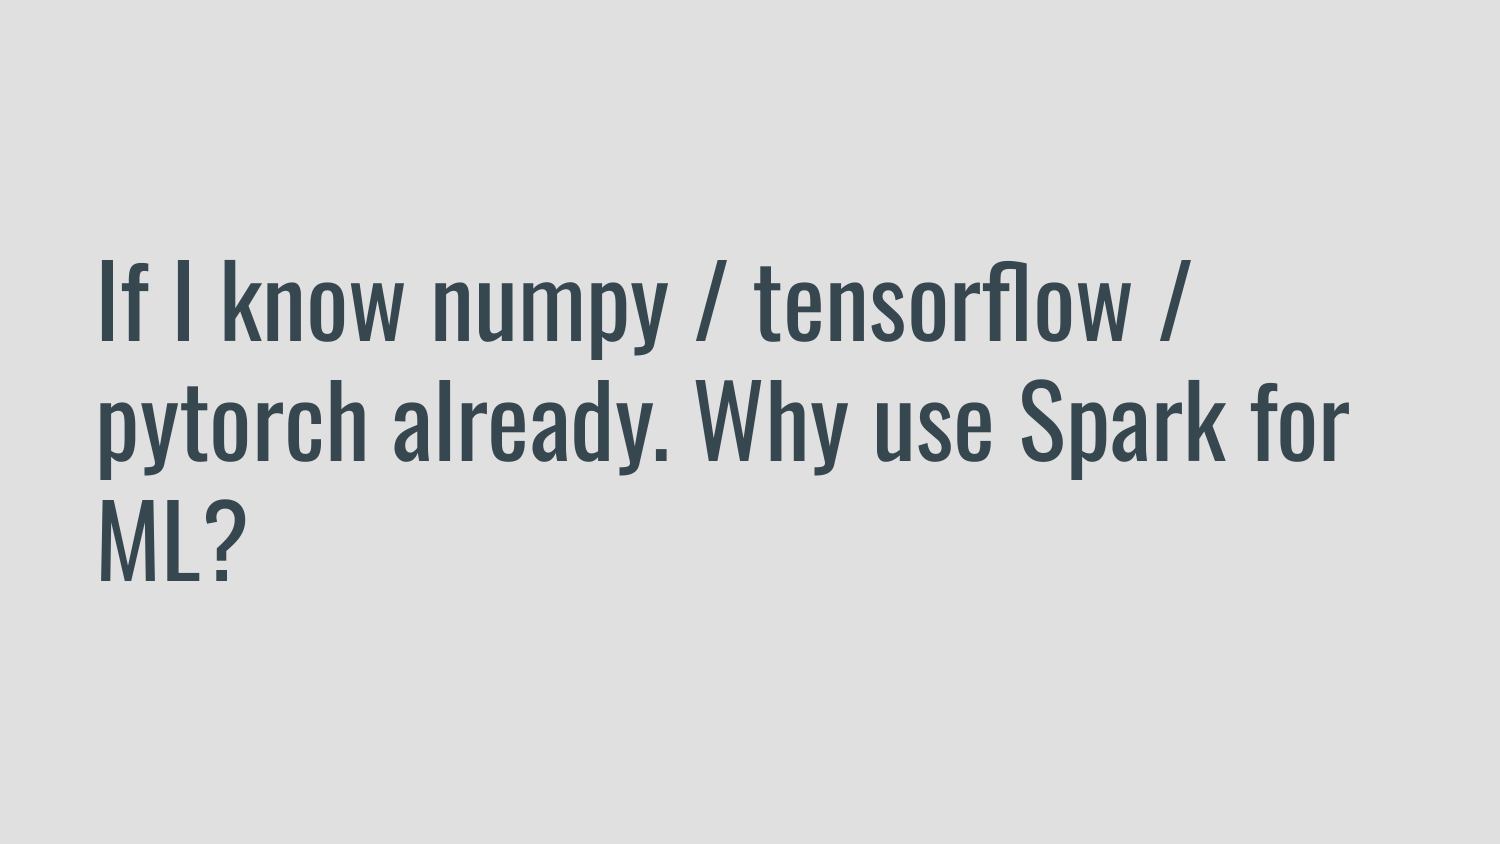

# If I know numpy / tensorflow / pytorch already. Why use Spark for ML?